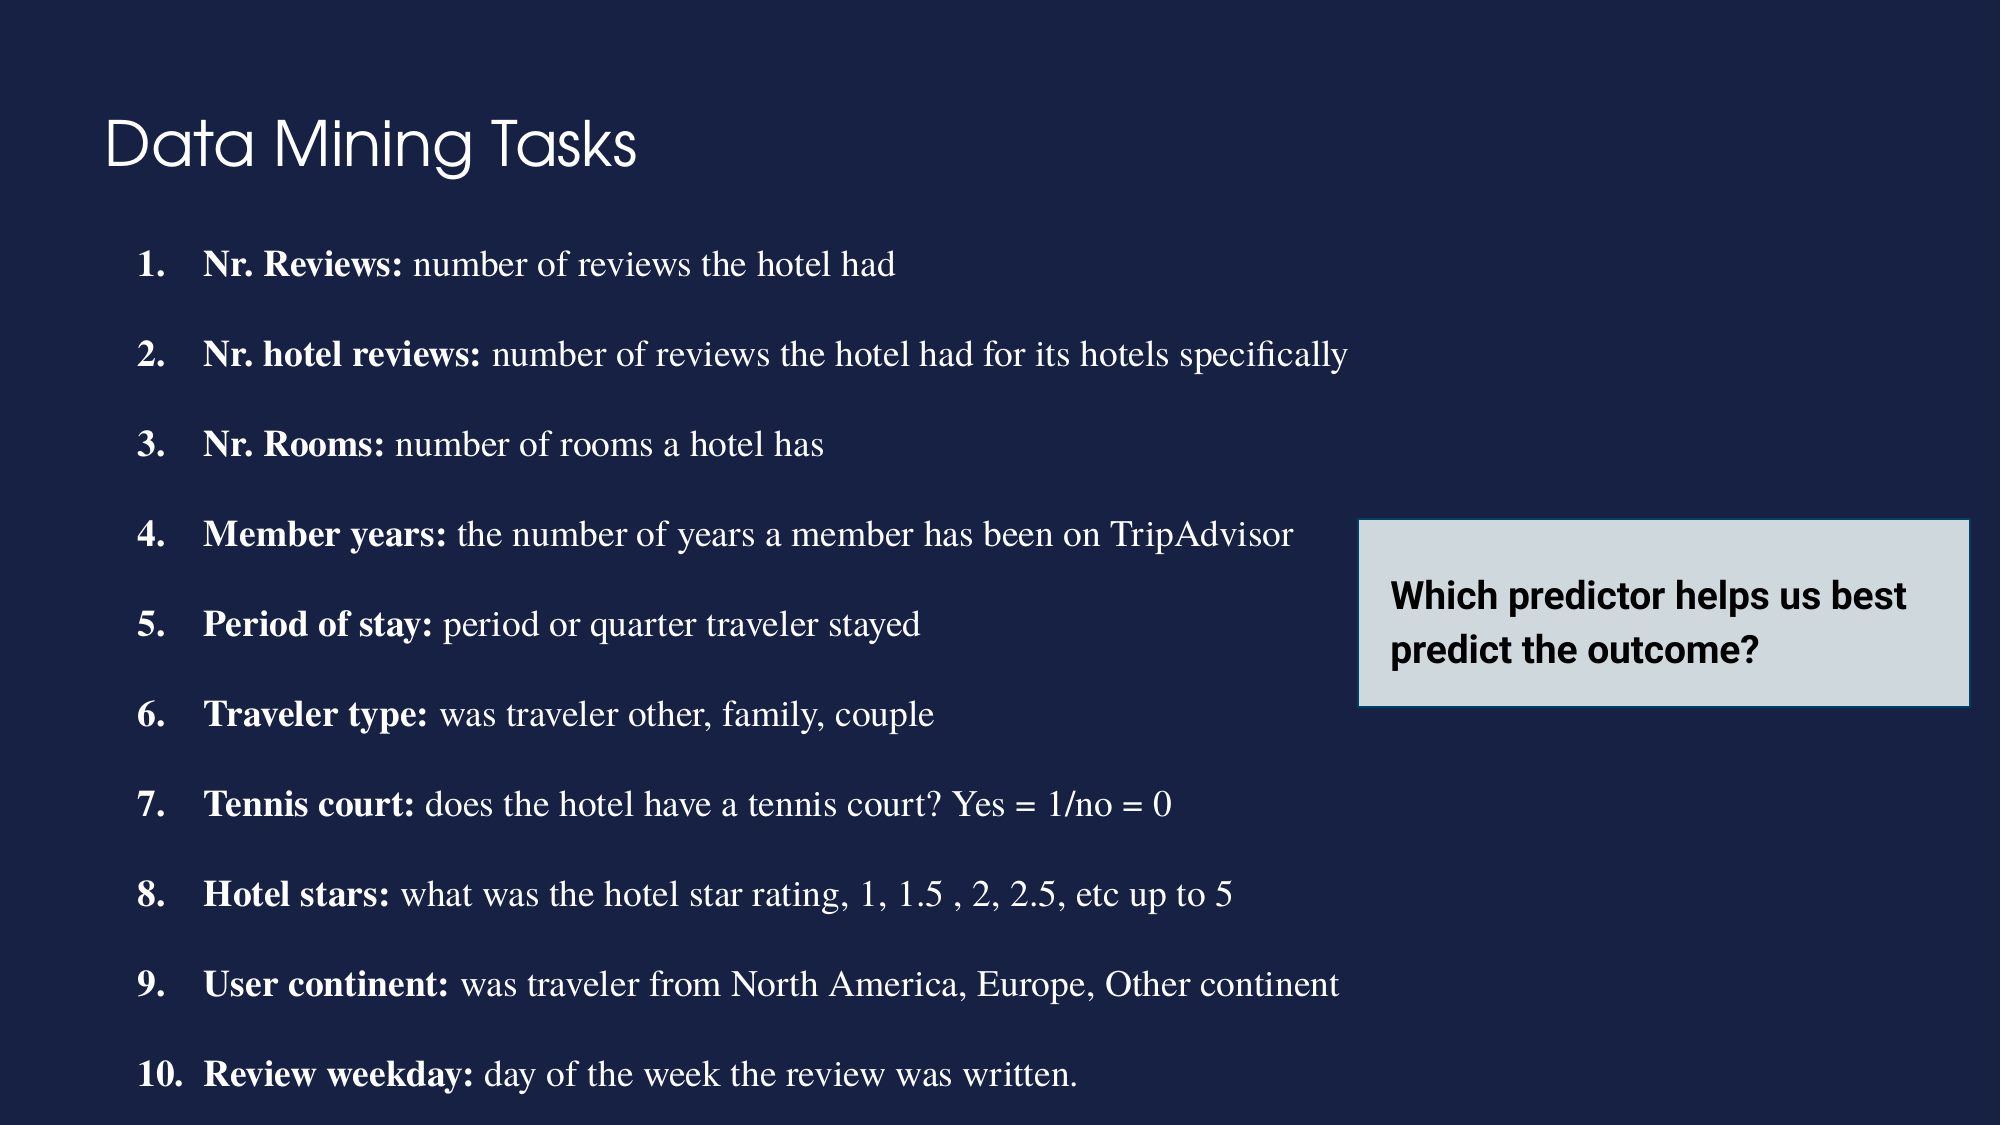

# Data Mining Tasks
Nr. Reviews: number of reviews the hotel had
Nr. hotel reviews: number of reviews the hotel had for its hotels specifically
Nr. Rooms: number of rooms a hotel has
Member years: the number of years a member has been on TripAdvisor
Period of stay: period or quarter traveler stayed
Traveler type: was traveler other, family, couple
Tennis court: does the hotel have a tennis court? Yes = 1/no = 0
Hotel stars: what was the hotel star rating, 1, 1.5 , 2, 2.5, etc up to 5
User continent: was traveler from North America, Europe, Other continent
Review weekday: day of the week the review was written.

Which predictor helps us best predict the outcome?